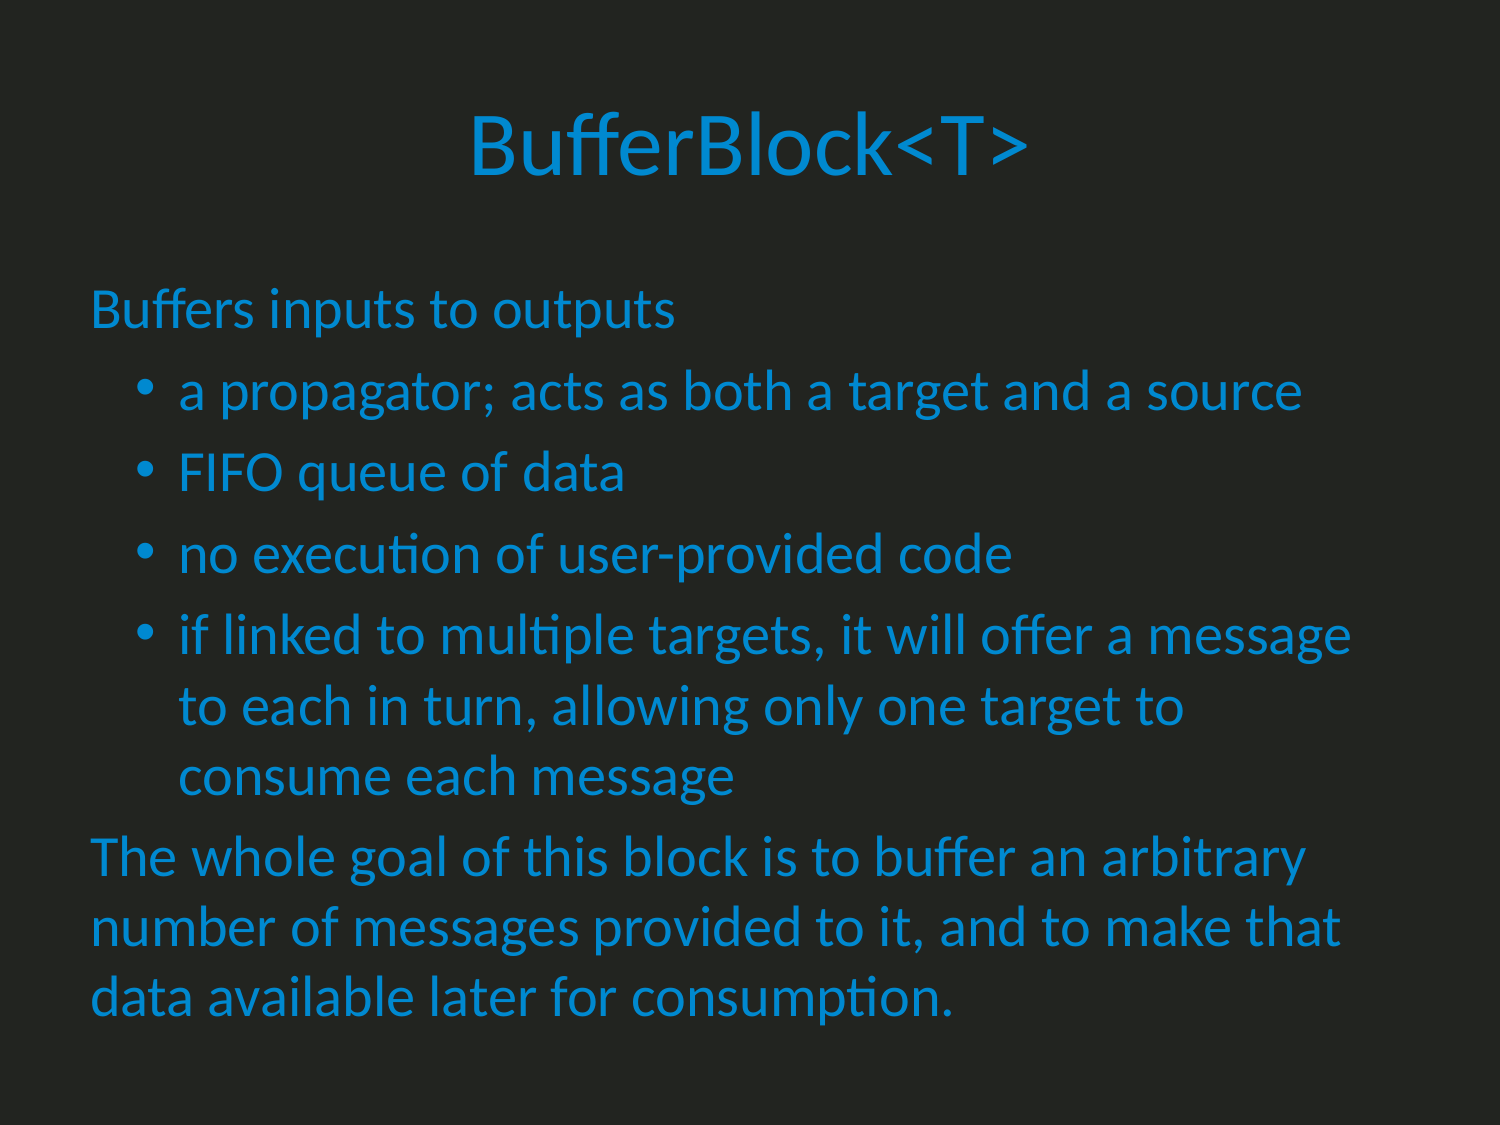

# BufferBlock<T>
Buffers inputs to outputs
a propagator; acts as both a target and a source
FIFO queue of data
no execution of user-provided code
if linked to multiple targets, it will offer a message to each in turn, allowing only one target to consume each message
The whole goal of this block is to buffer an arbitrary number of messages provided to it, and to make that data available later for consumption.